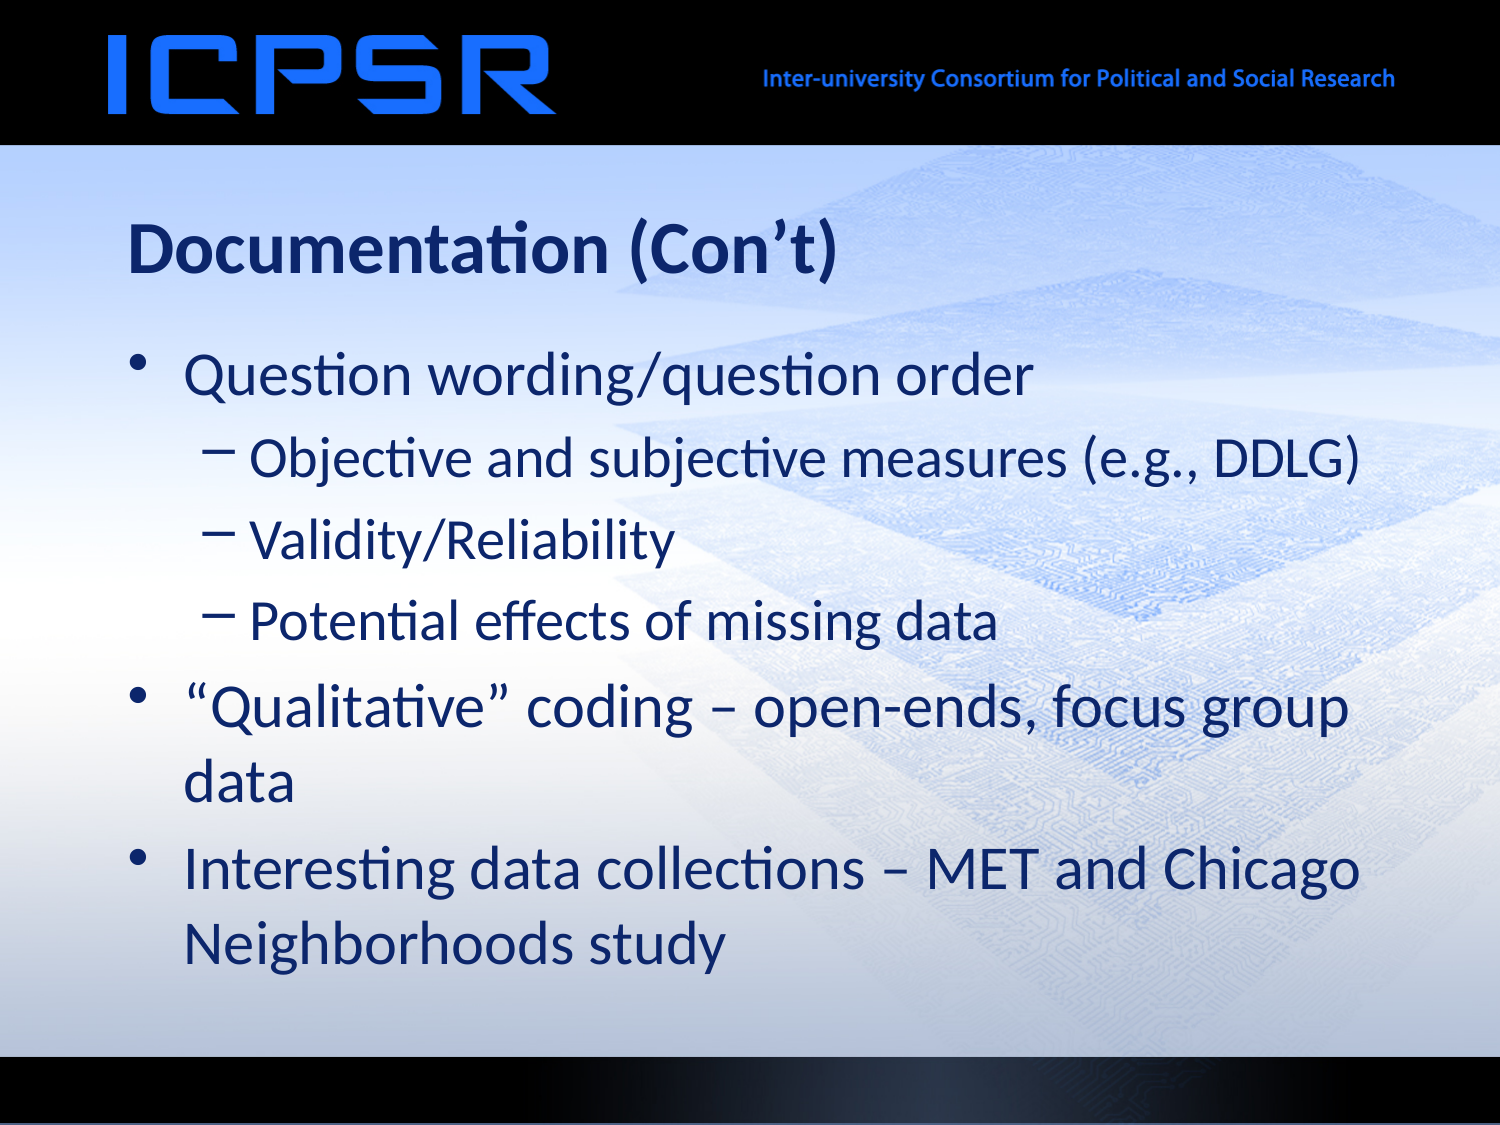

# Documentation (Con’t)
Question wording/question order
Objective and subjective measures (e.g., DDLG)
Validity/Reliability
Potential effects of missing data
“Qualitative” coding – open-ends, focus group data
Interesting data collections – MET and Chicago Neighborhoods study